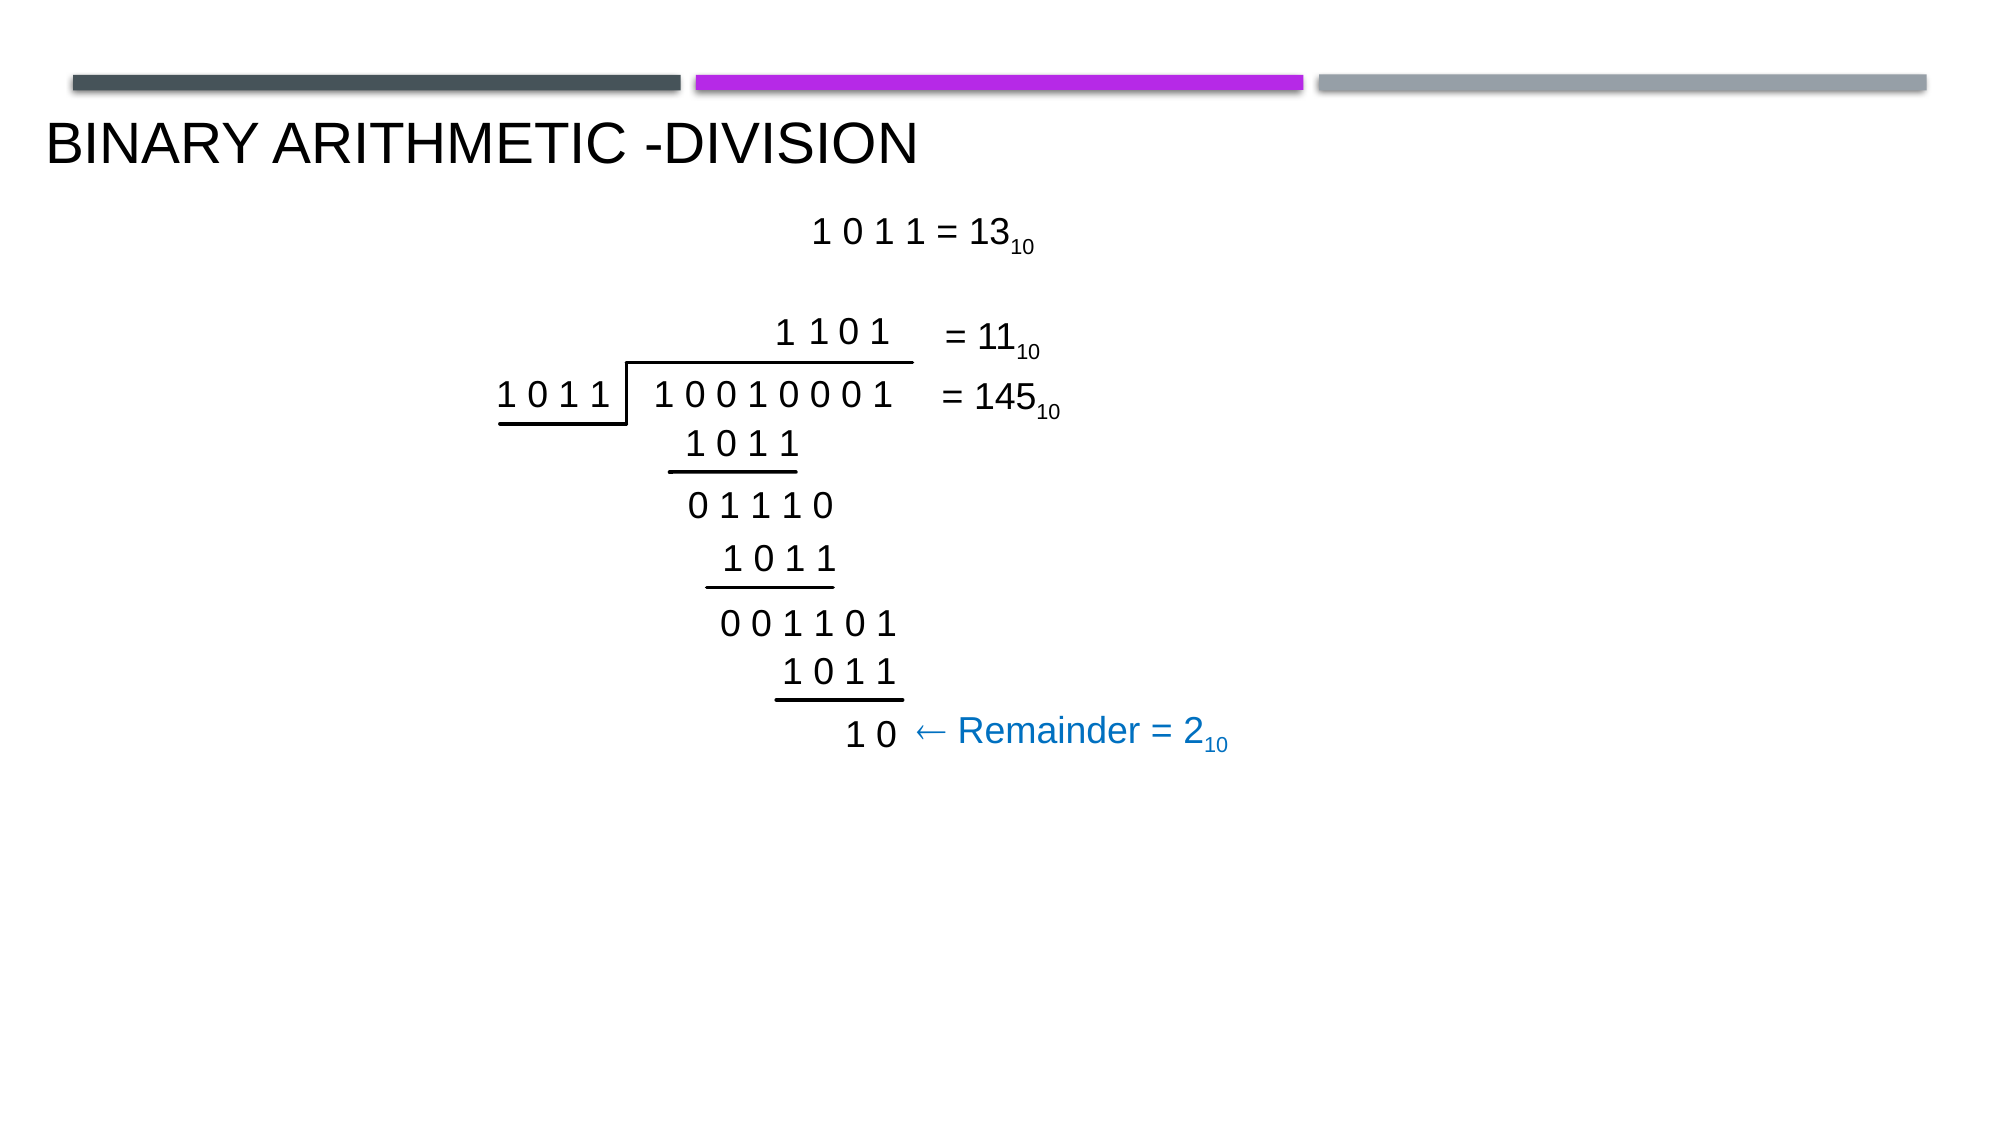

# Binary Arithmetic -DIVISION
1 0 1 1 = 1310
1
 0 1
1
= 1110
1 0 1 1
1 0 0 1 0 0 0 1
= 14510
1 0 1 1
0 1 1 1 0
1 0 1 1
0 0 1 1 0 1
1 0 1 1
← Remainder = 210
1 0